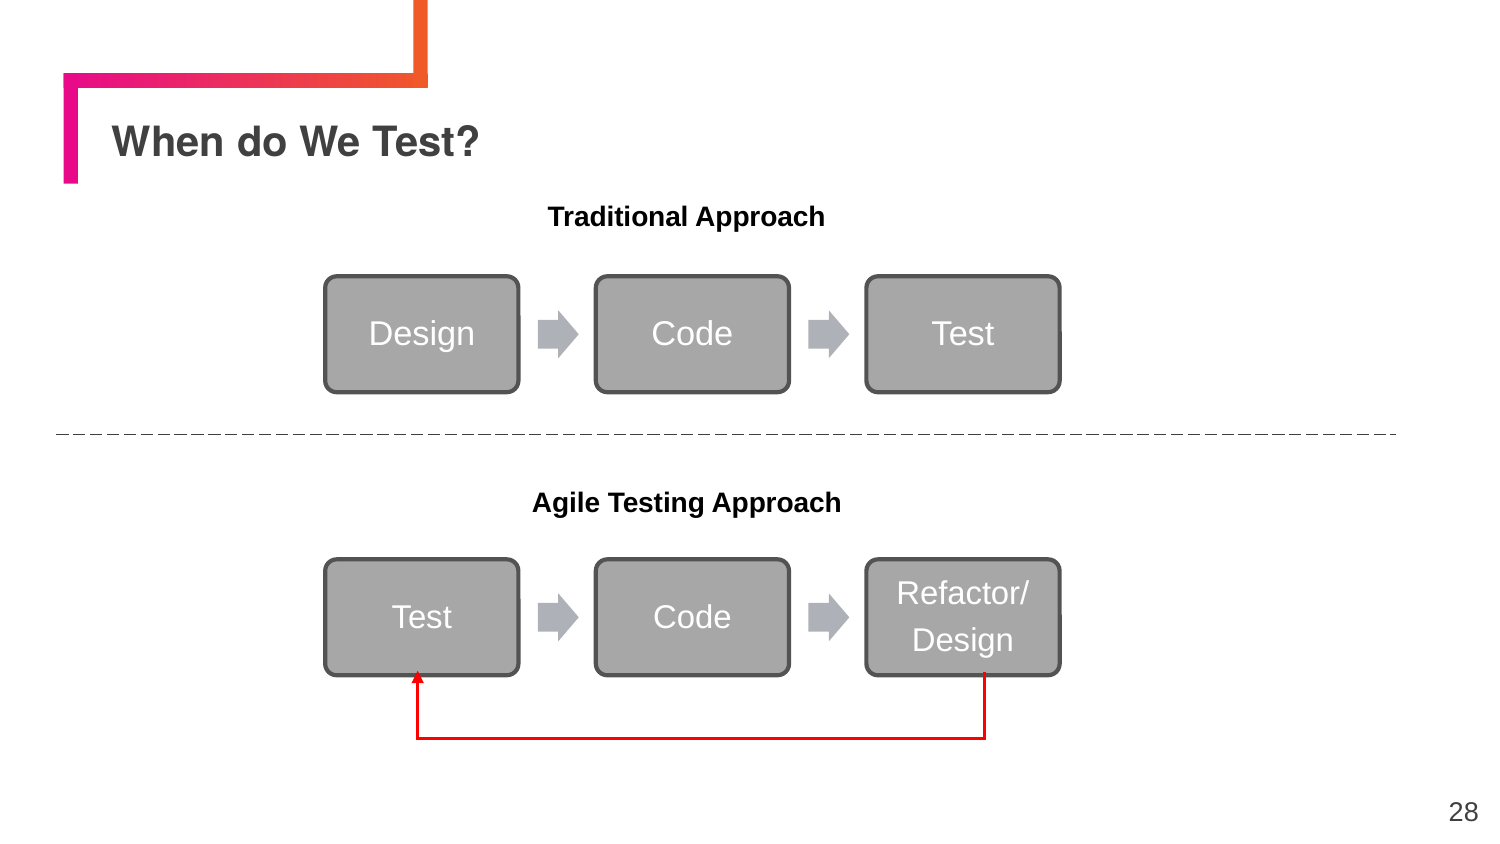

# When do We Test?
Traditional Approach

Design
Code
Test

Agile Testing Approach

Test
Code
Refactor/
Design

28